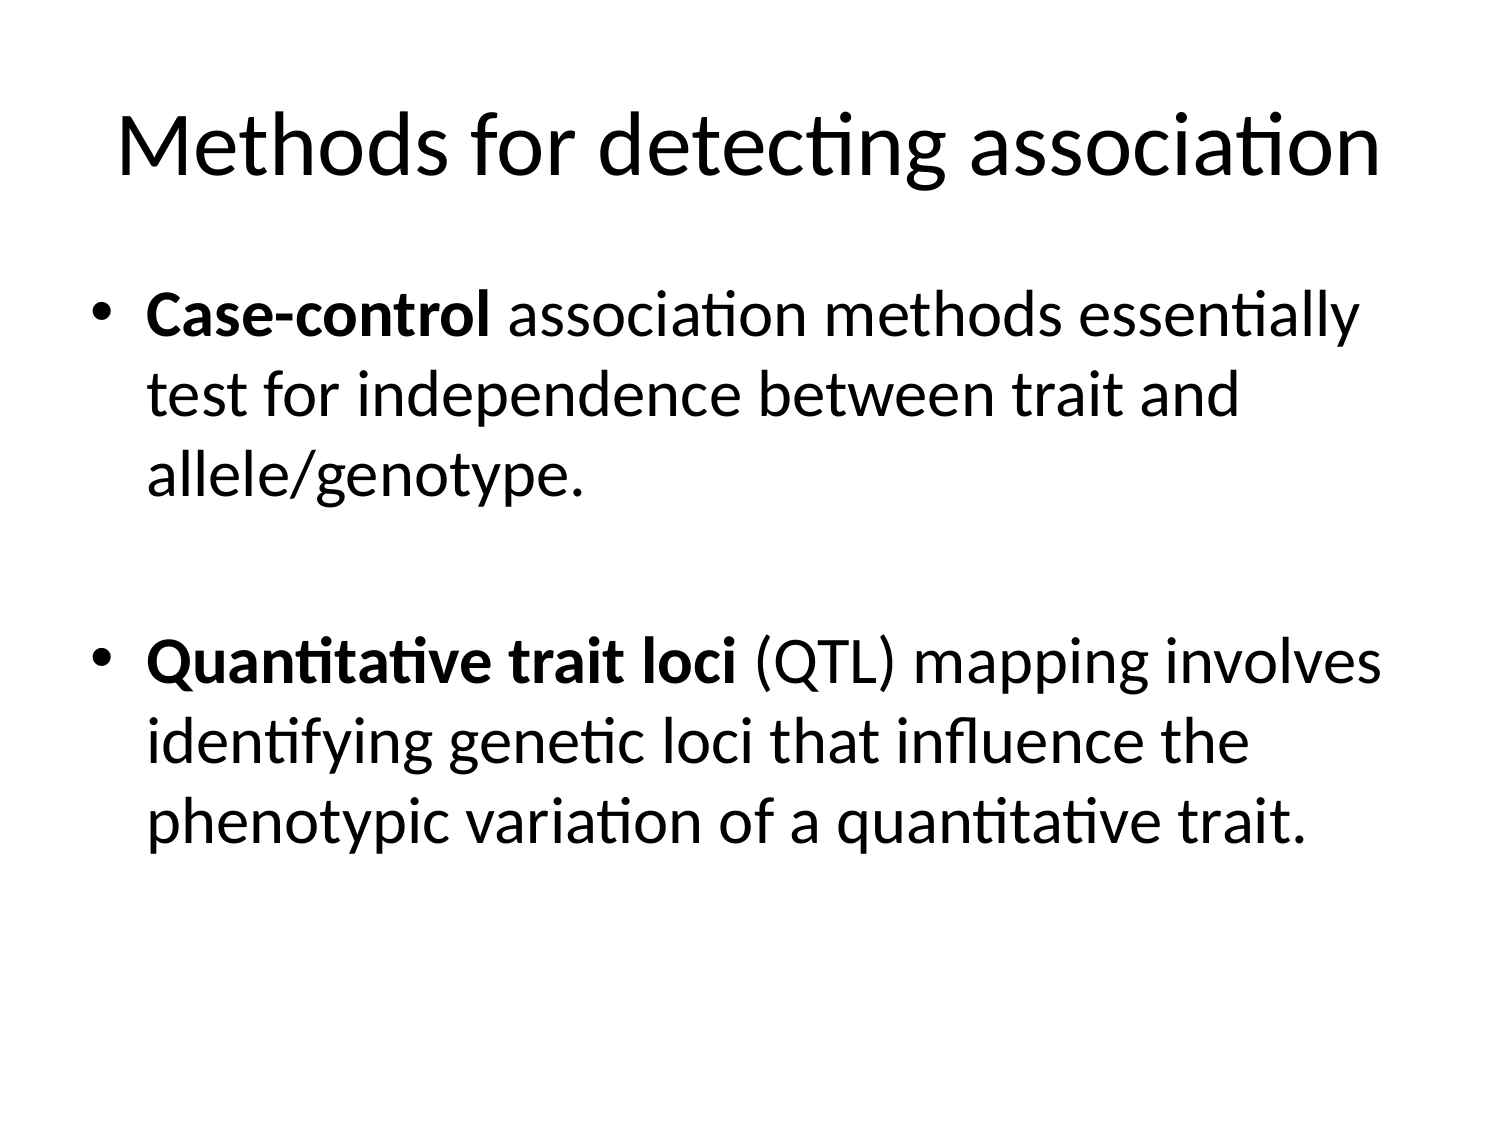

# Methods for detecting association
Case-control association methods essentially test for independence between trait and allele/genotype.

Quantitative trait loci (QTL) mapping involves identifying genetic loci that influence the phenotypic variation of a quantitative trait.